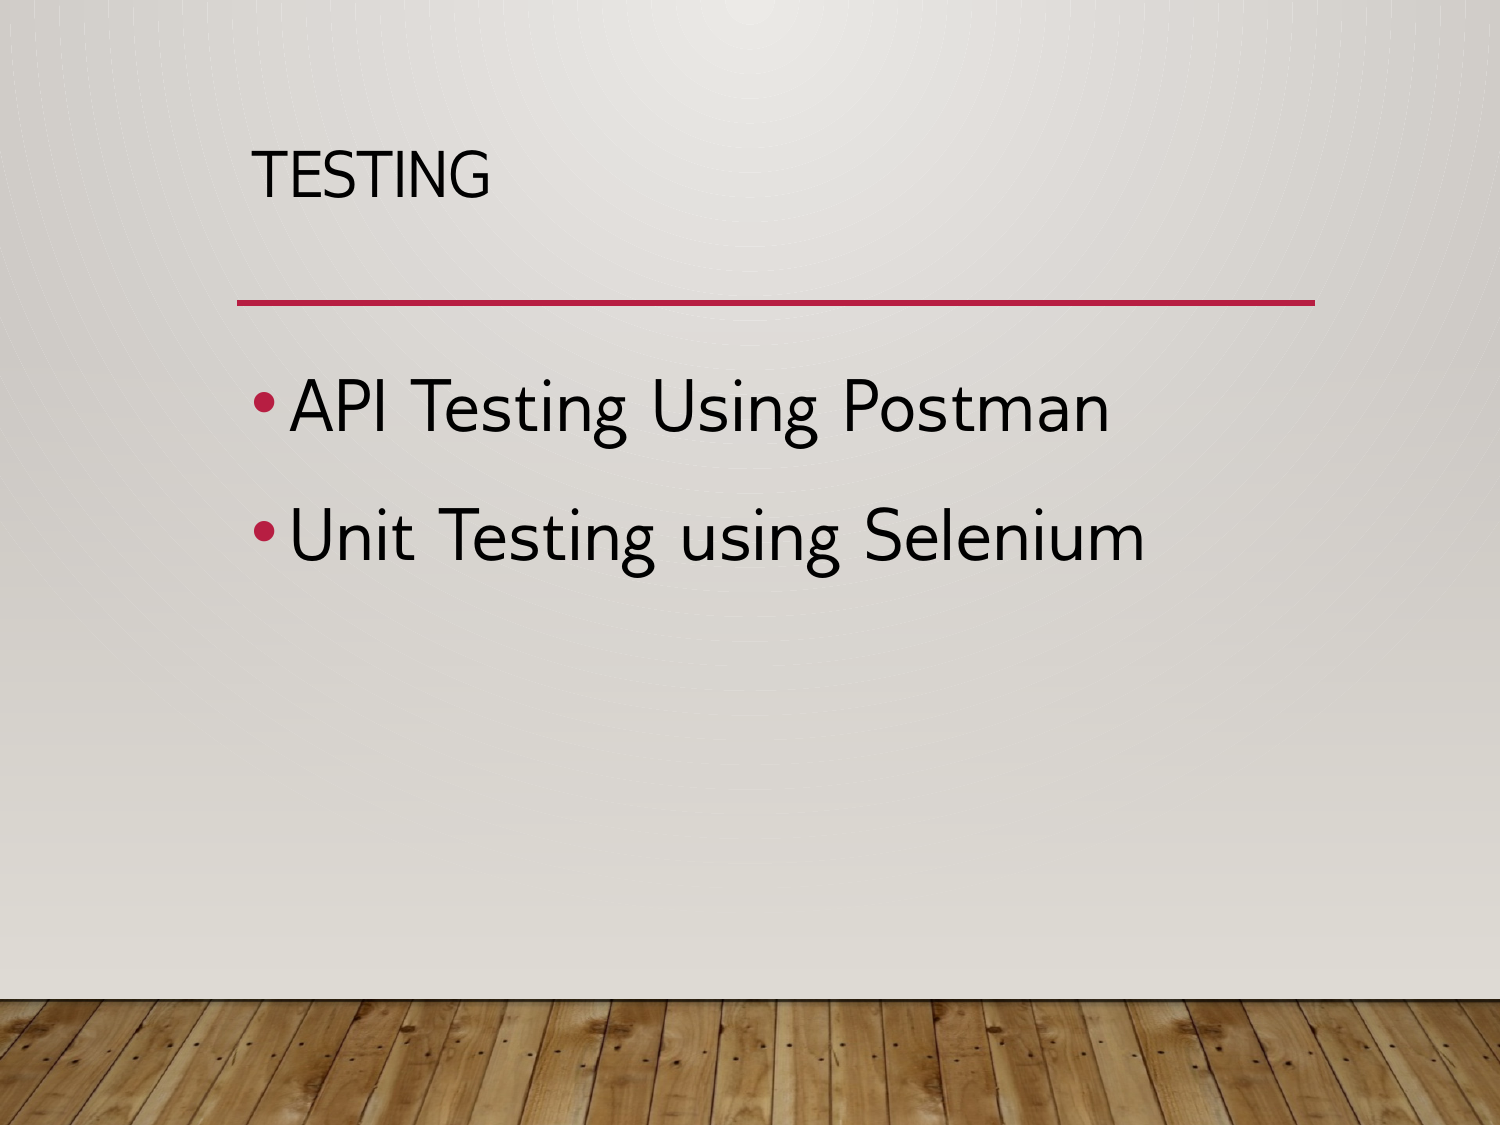

# Testing
API Testing Using Postman
Unit Testing using Selenium